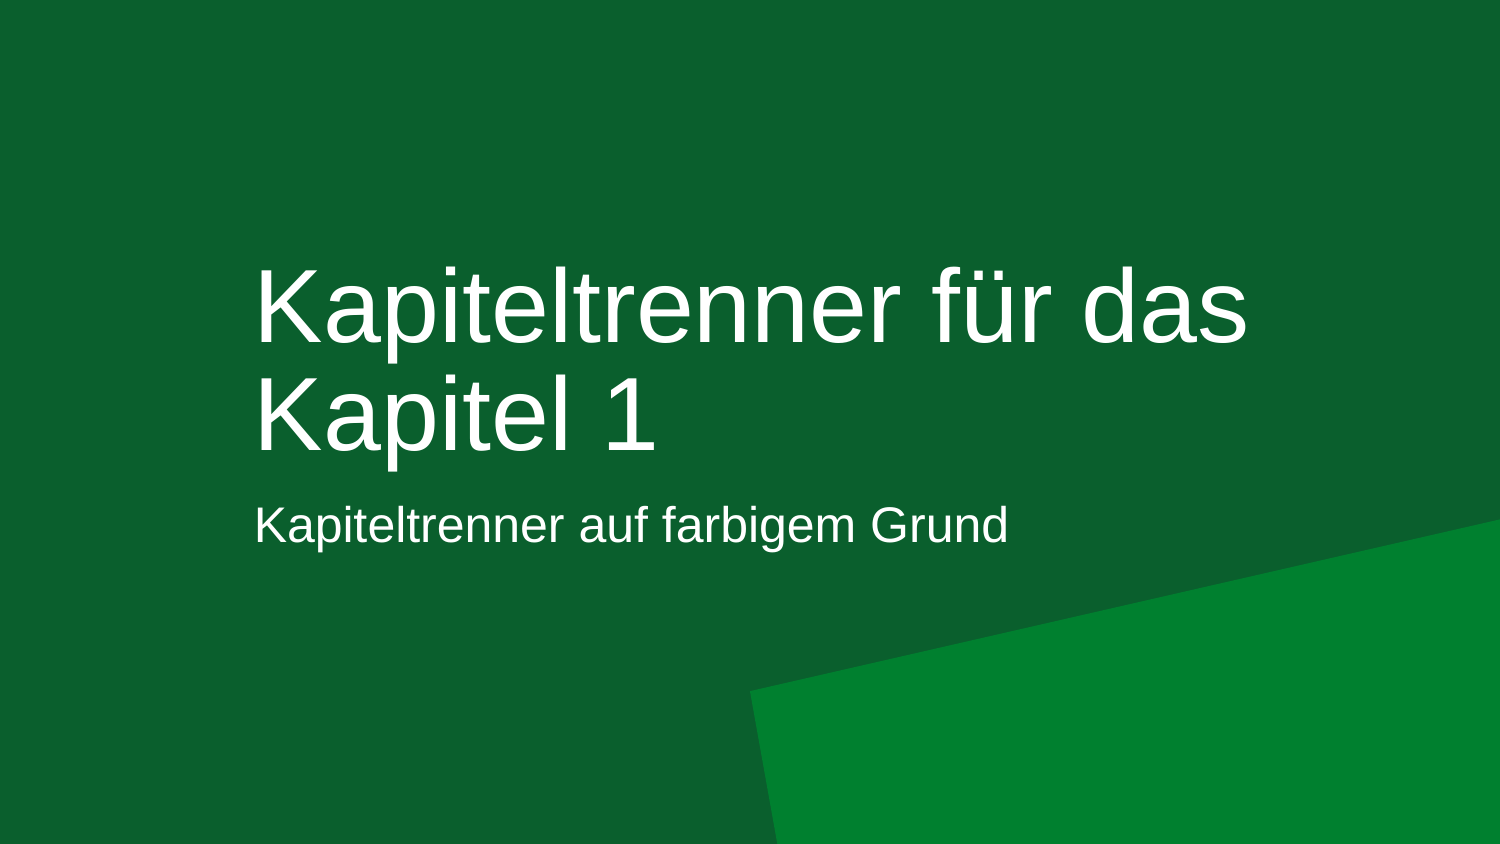

# Kapiteltrenner für das Kapitel 1
Kapiteltrenner auf farbigem Grund